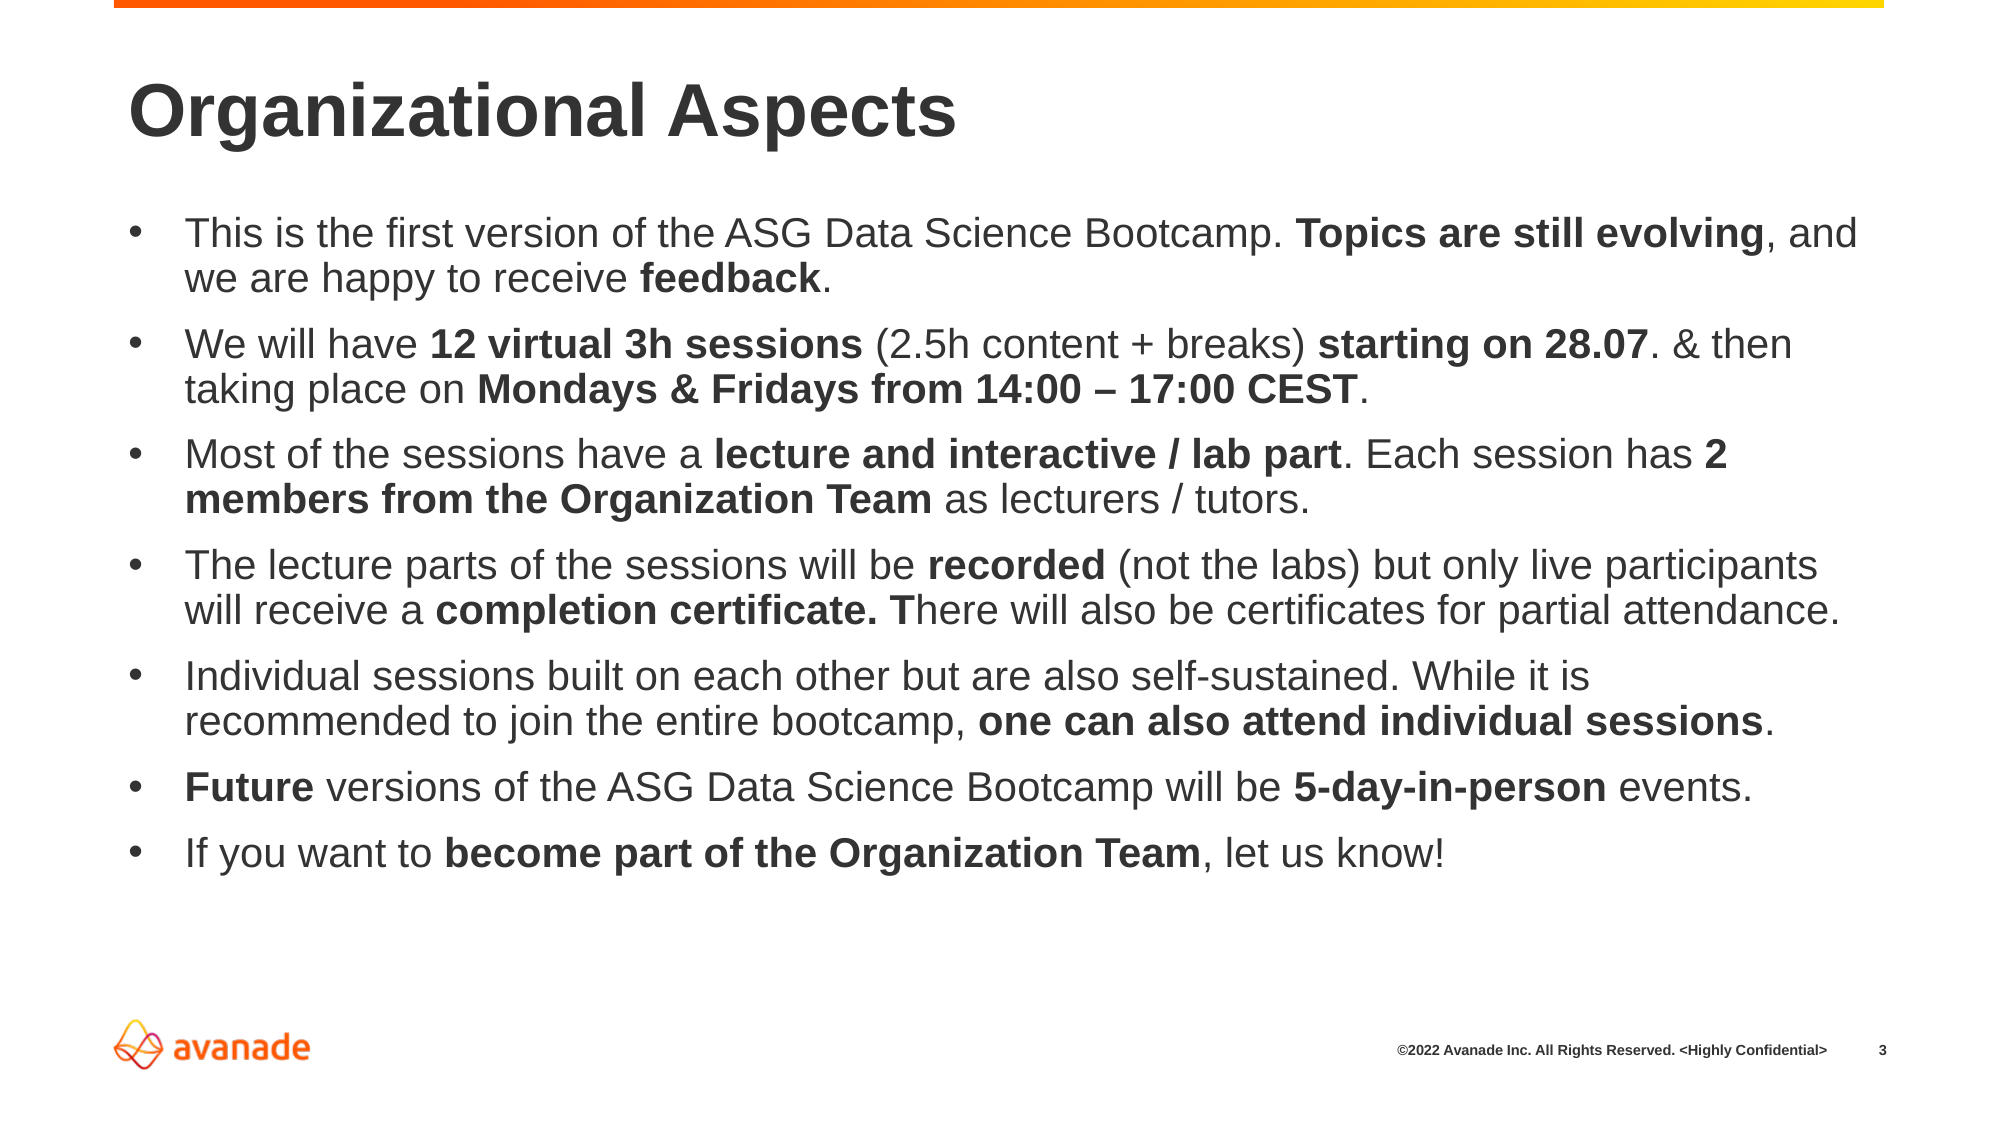

# Organizational Aspects

This is the first version of the ASG Data Science Bootcamp. Topics are still evolving, and we are happy to receive feedback.
We will have 12 virtual 3h sessions (2.5h content + breaks) starting on 28.07. & then taking place on Mondays & Fridays from 14:00 – 17:00 CEST.
Most of the sessions have a lecture and interactive / lab part. Each session has 2 members from the Organization Team as lecturers / tutors.
The lecture parts of the sessions will be recorded (not the labs) but only live participants will receive a completion certificate. There will also be certificates for partial attendance.
Individual sessions built on each other but are also self-sustained. While it is recommended to join the entire bootcamp, one can also attend individual sessions.
Future versions of the ASG Data Science Bootcamp will be 5-day-in-person events.
If you want to become part of the Organization Team, let us know!